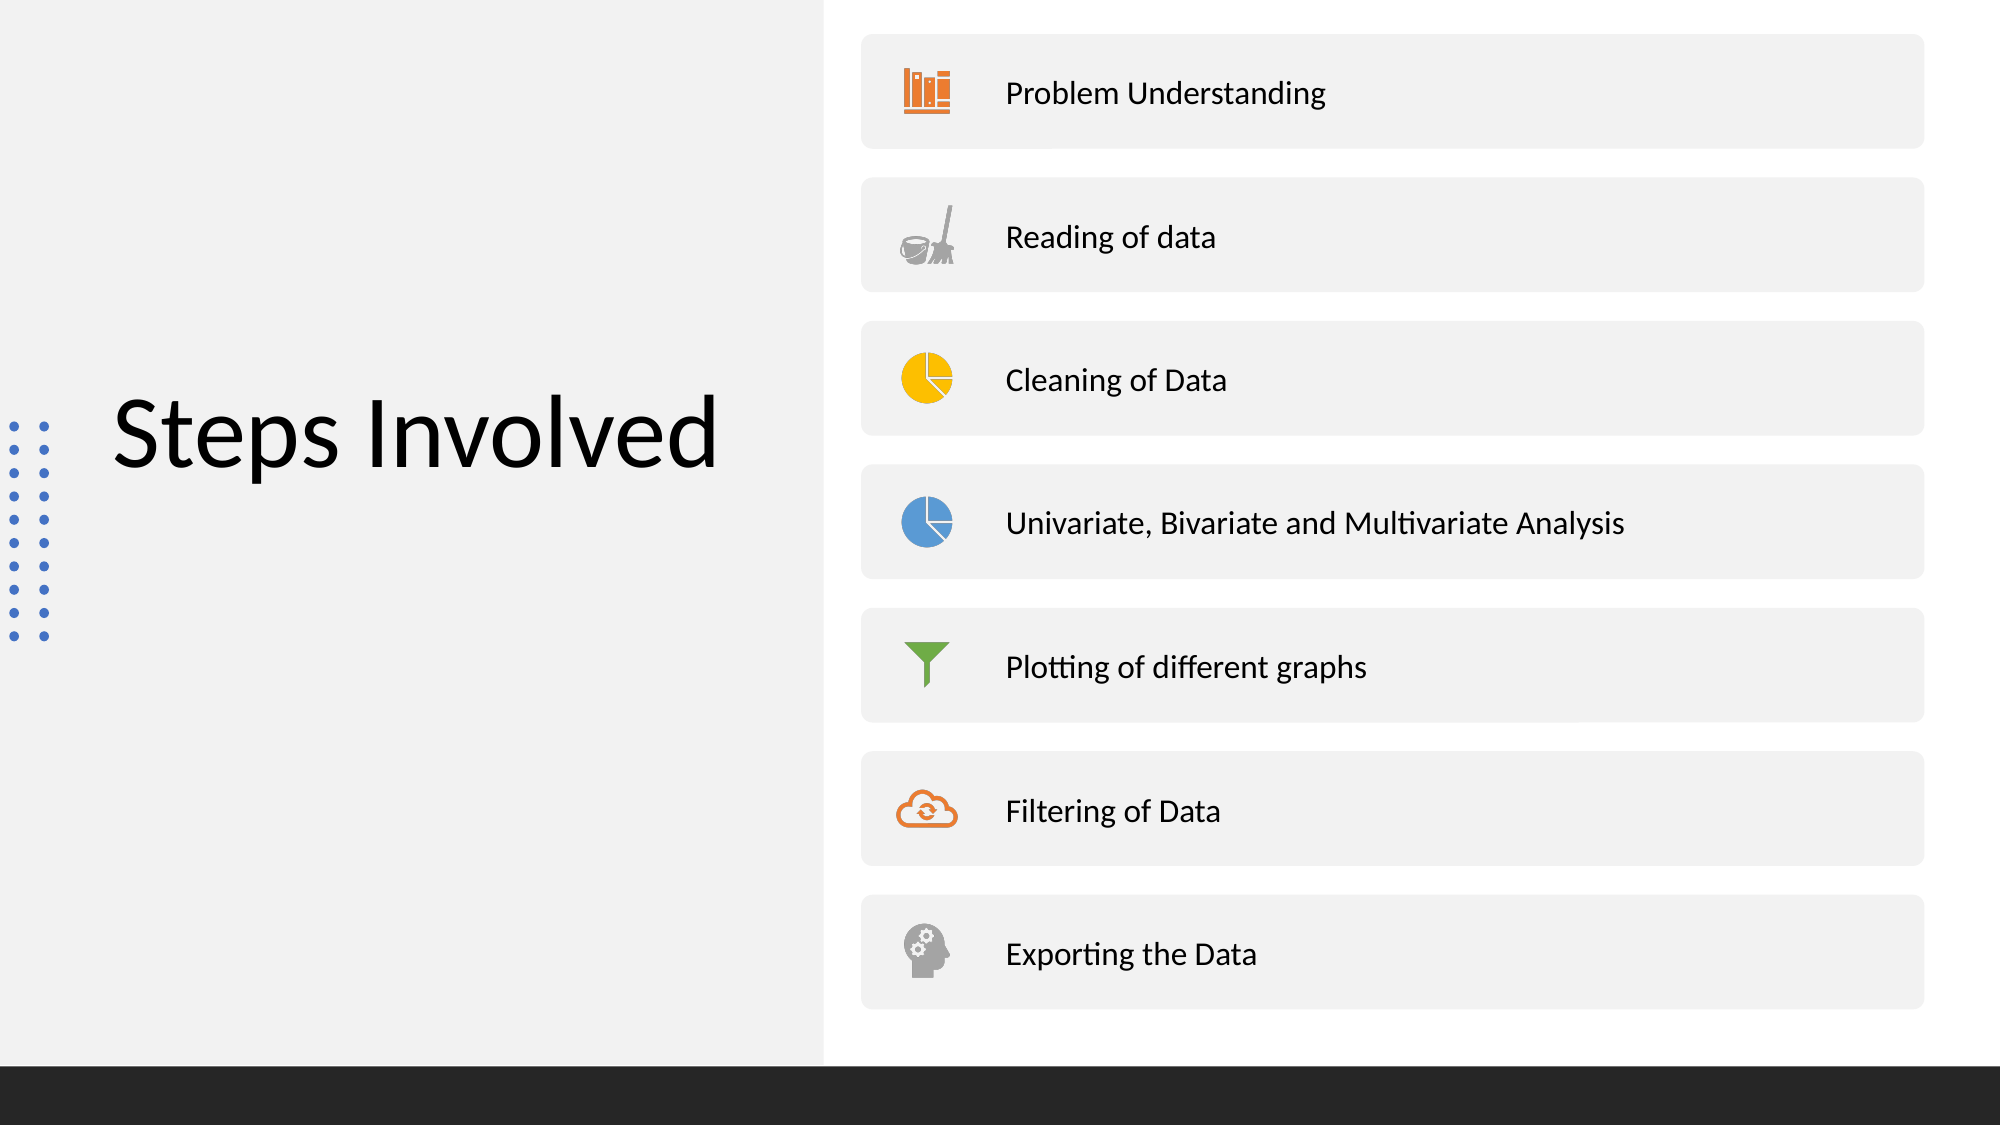

Problem Understanding
Reading of data
Cleaning of Data
Univariate, Bivariate and Multivariate Analysis
Plotting of different graphs
Filtering of Data
Exporting the Data
# Steps Involved